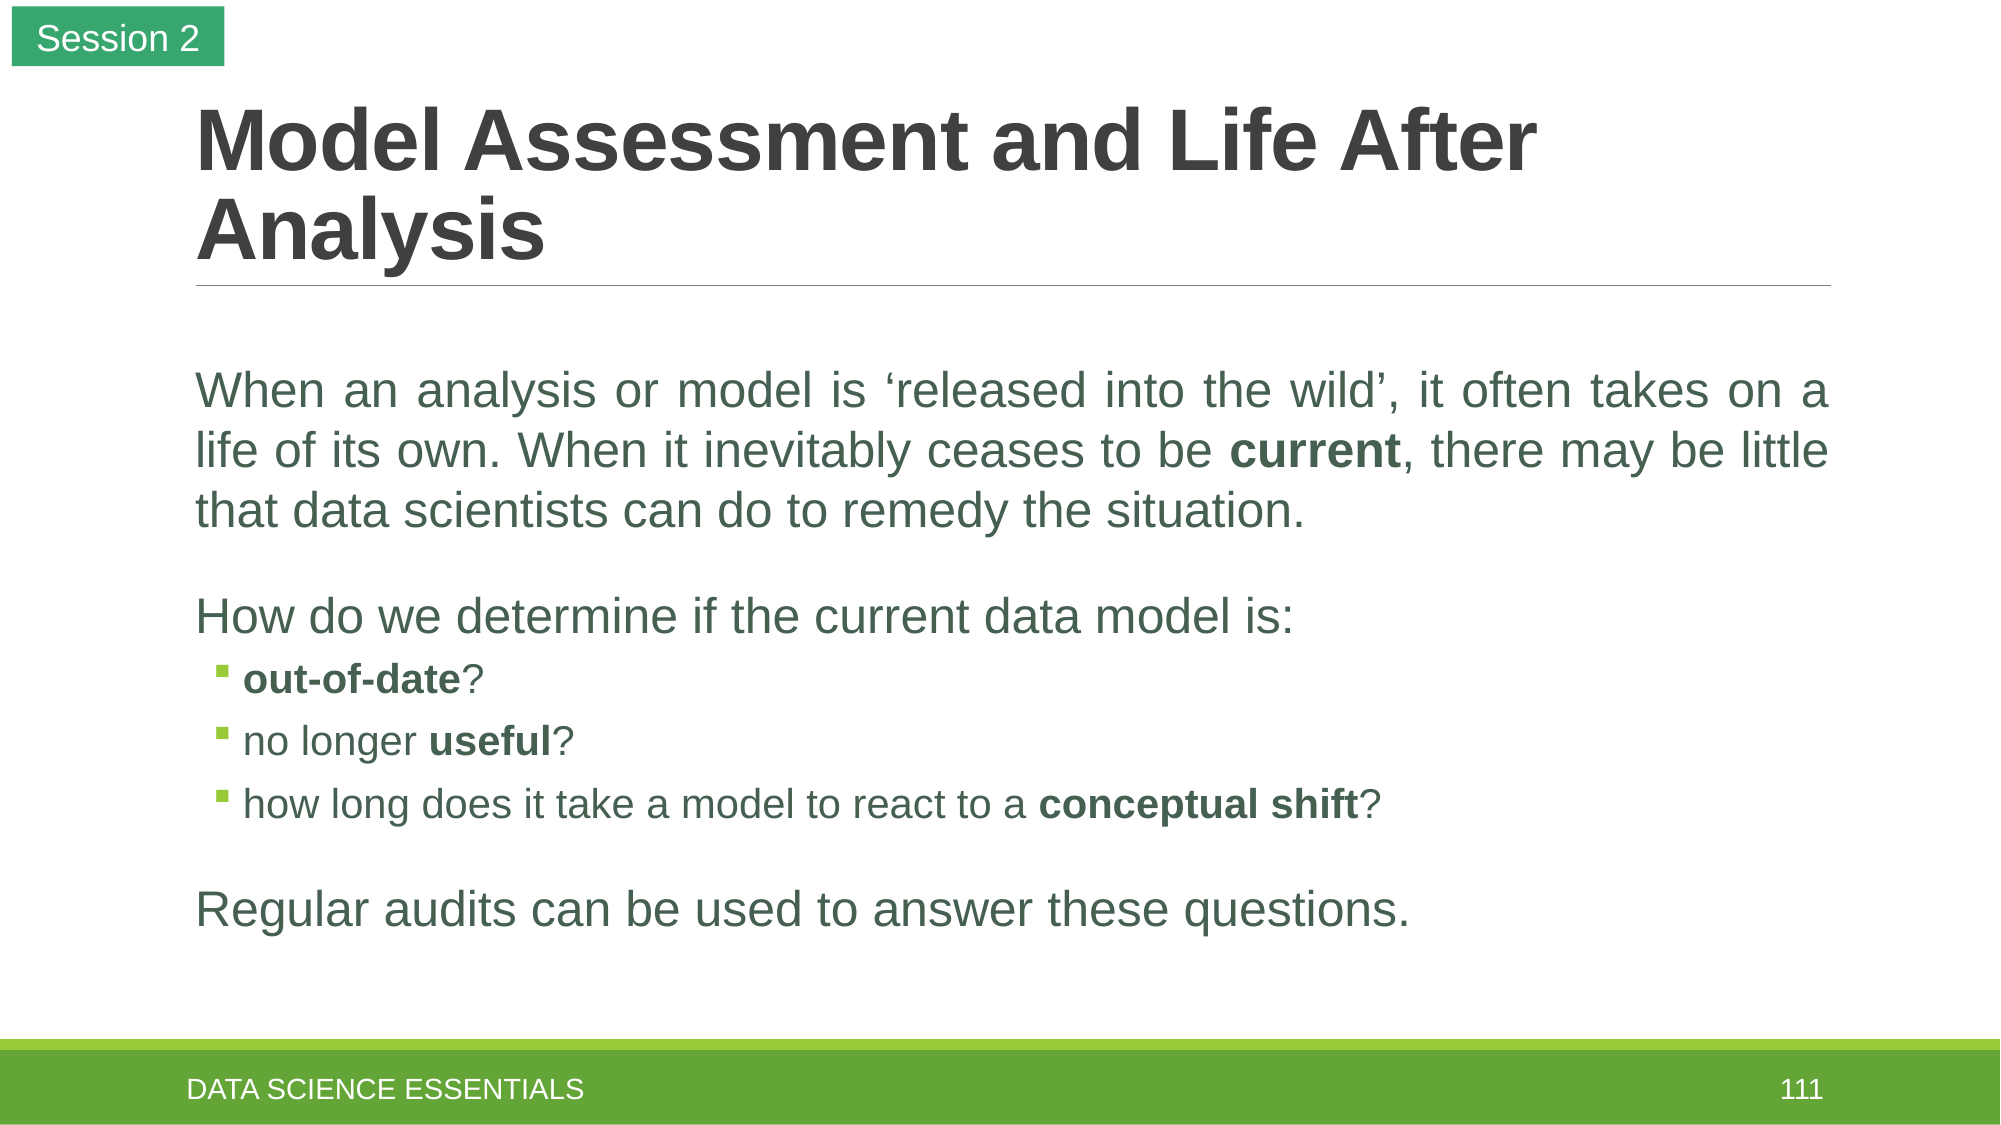

Session 2
# Model Assessment and Life After Analysis
When an analysis or model is ‘released into the wild’, it often takes on a life of its own. When it inevitably ceases to be current, there may be little that data scientists can do to remedy the situation.
How do we determine if the current data model is:
out-of-date?
no longer useful?
how long does it take a model to react to a conceptual shift?
Regular audits can be used to answer these questions.
DATA SCIENCE ESSENTIALS
111